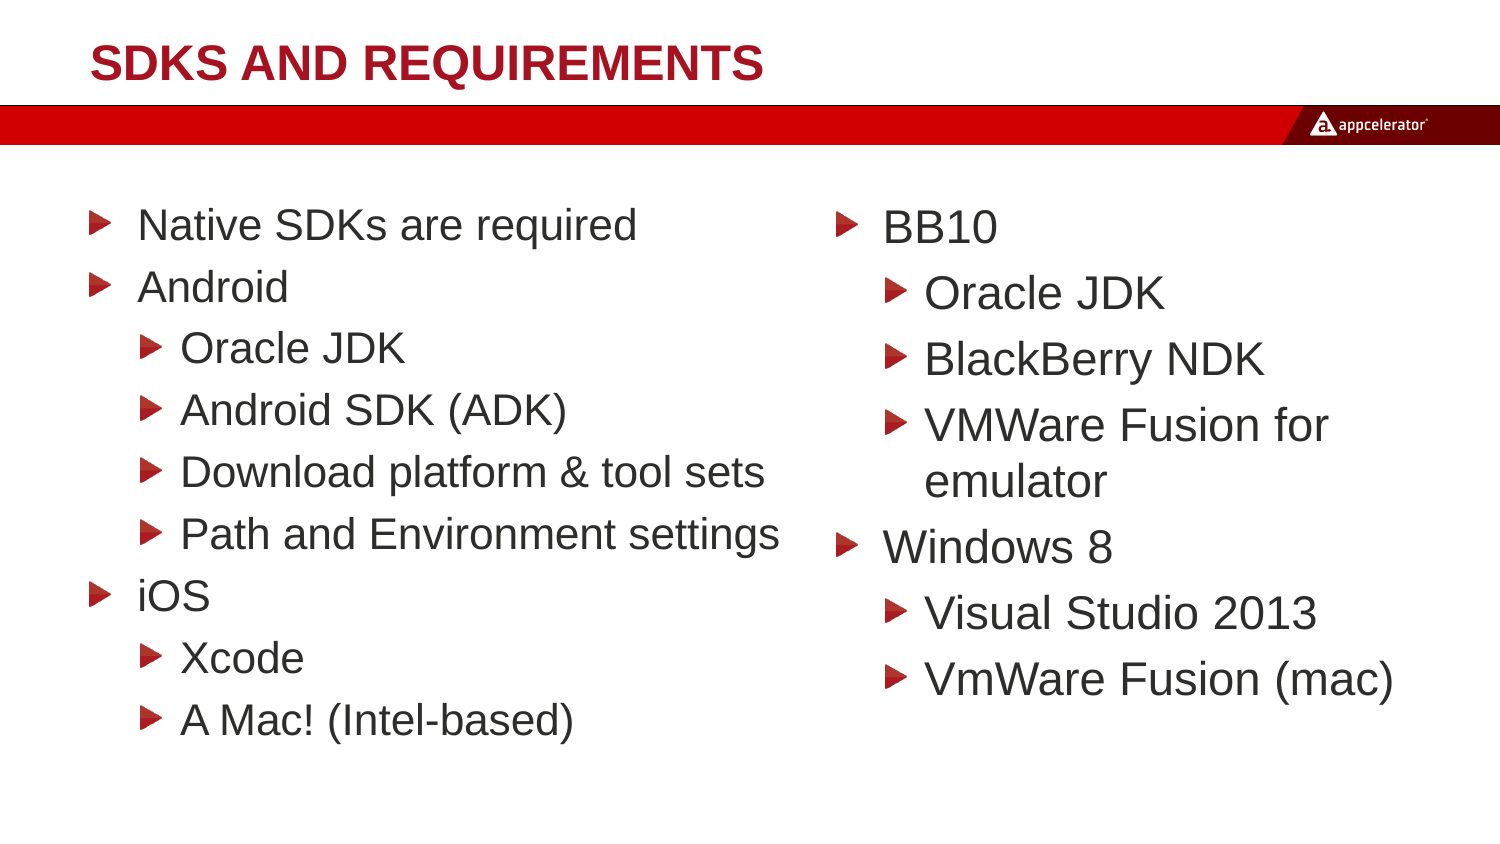

# SDKs and Requirements
Native SDKs are required
Android
Oracle JDK
Android SDK (ADK)
Download platform & tool sets
Path and Environment settings
iOS
Xcode
A Mac! (Intel-based)

BB10
Oracle JDK
BlackBerry NDK
VMWare Fusion for emulator
Windows 8
Visual Studio 2013
VmWare Fusion (mac)